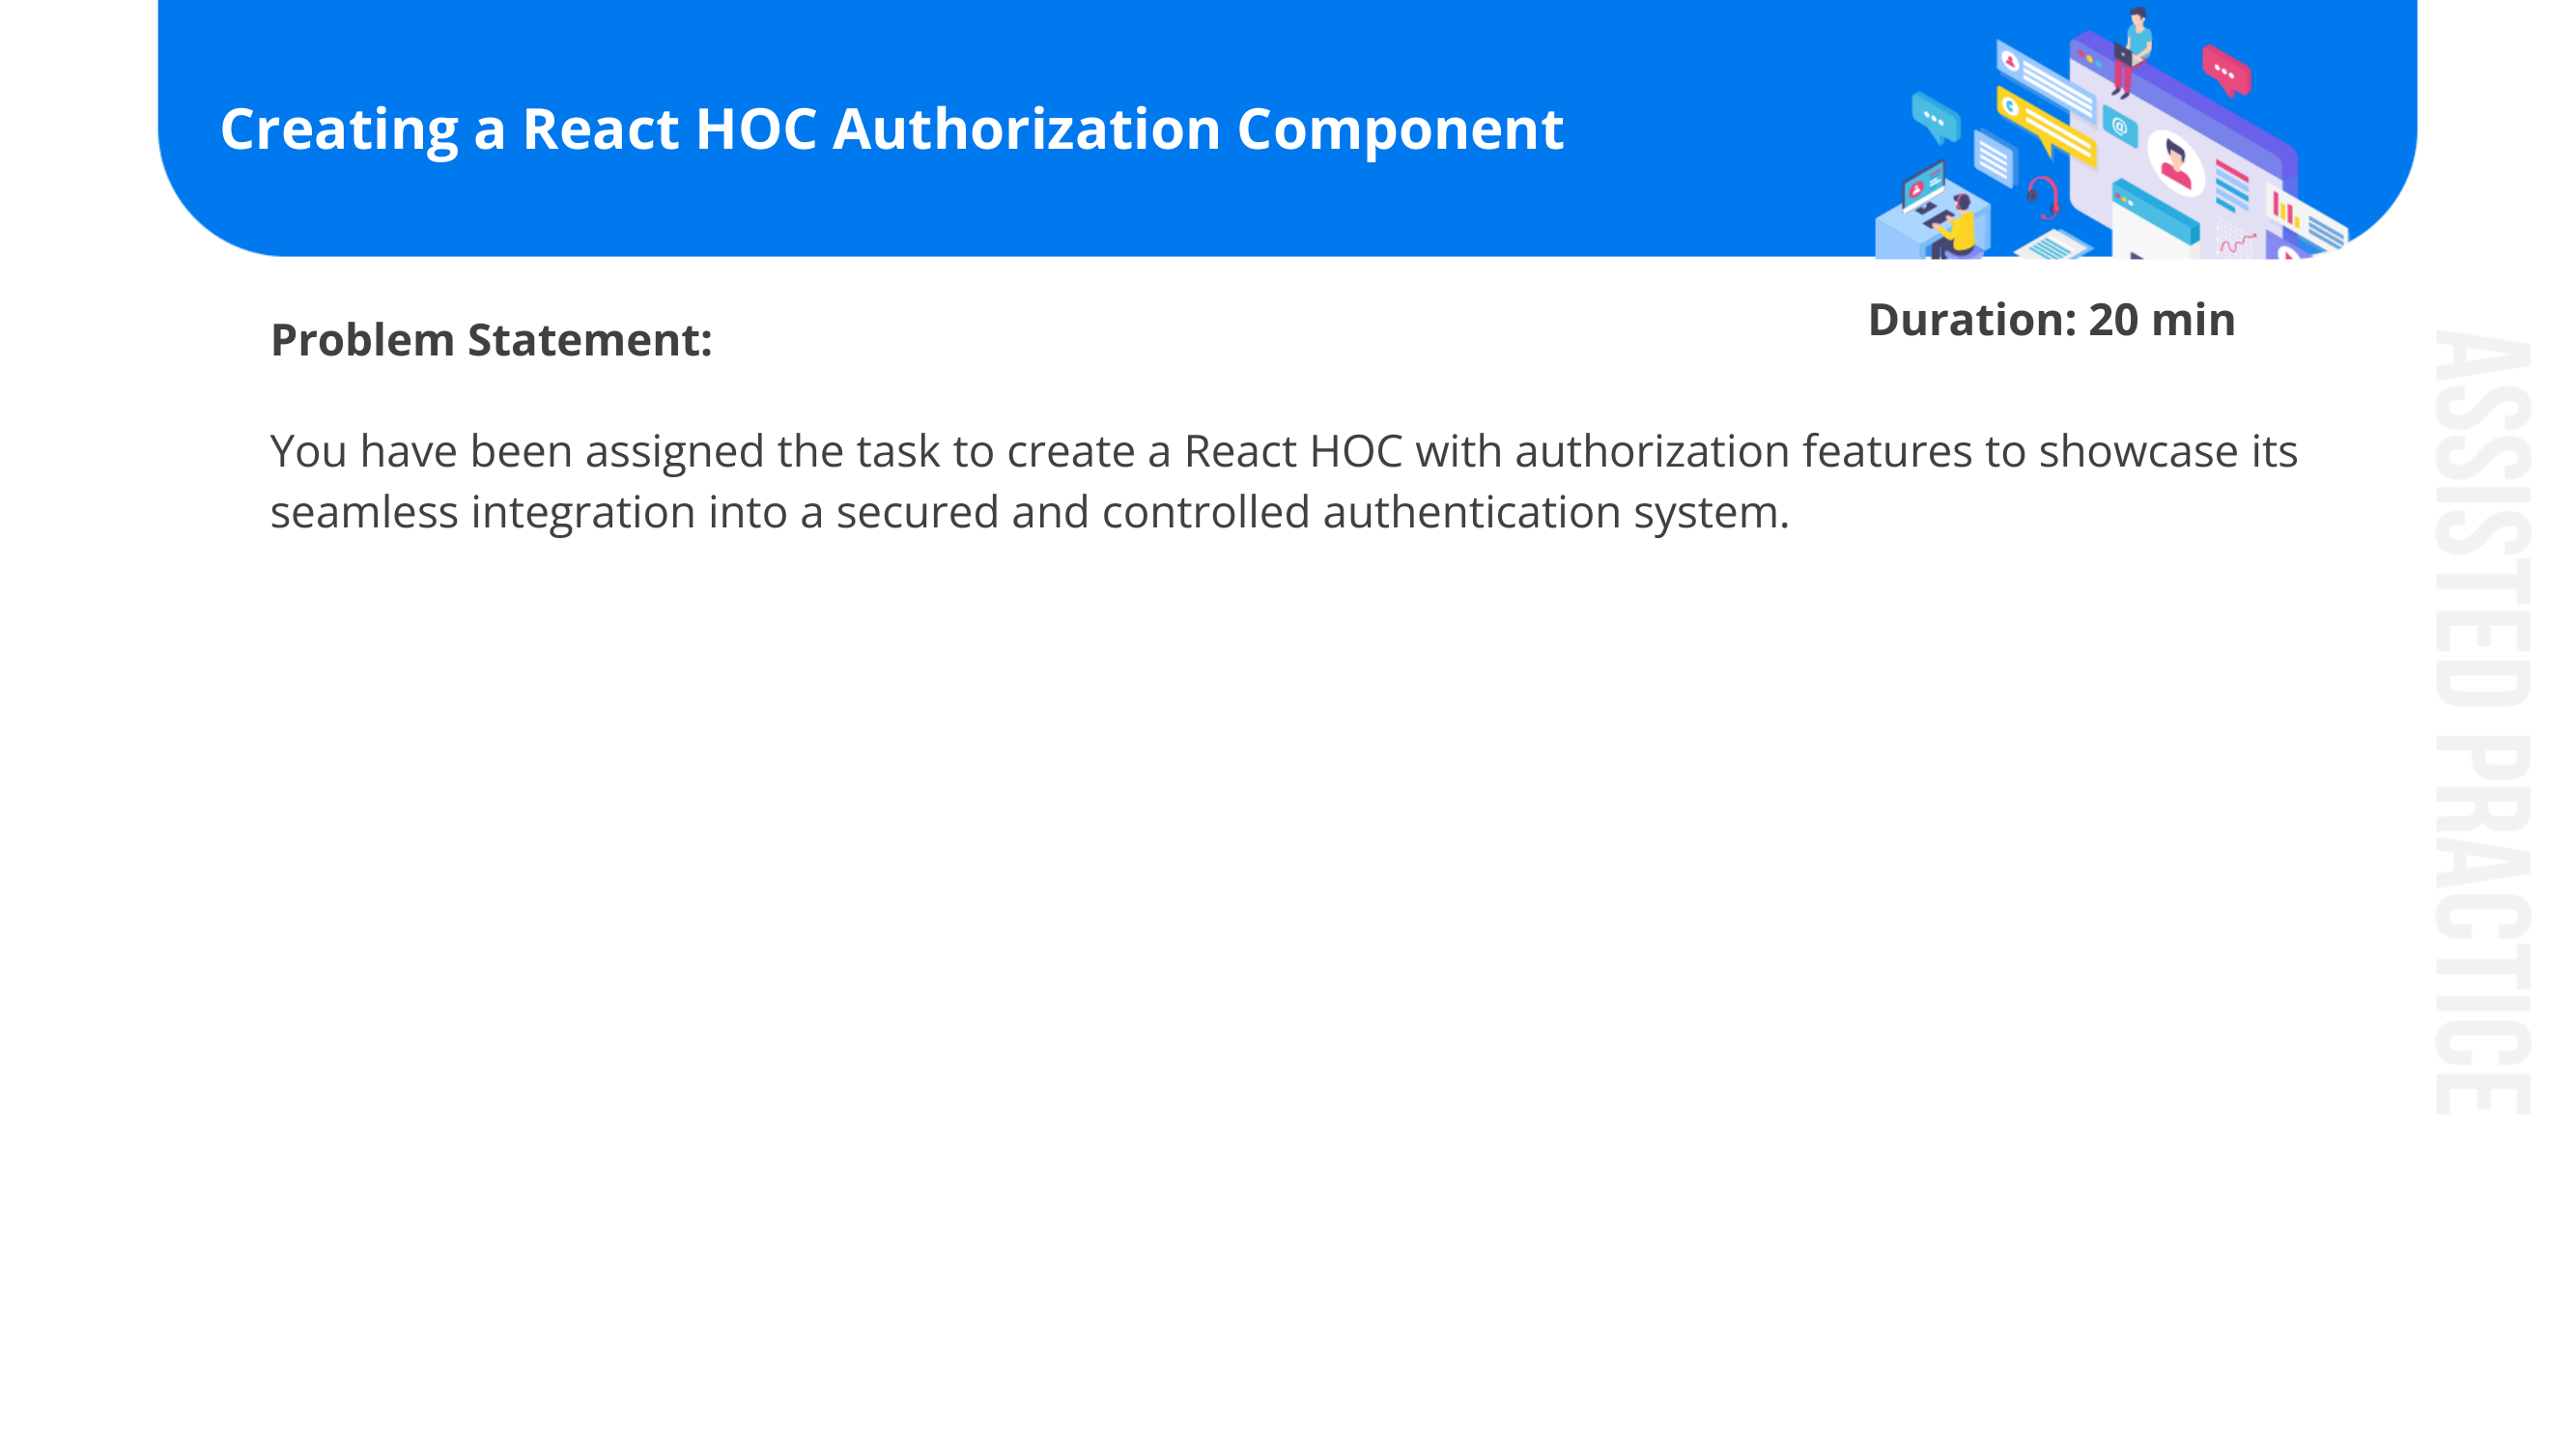

# Creating a React HOC Authorization Component
Duration: 20 min
Problem Statement:​
​
You have been assigned the task to create a React HOC with authorization features to showcase its seamless integration into a secured and controlled authentication system.